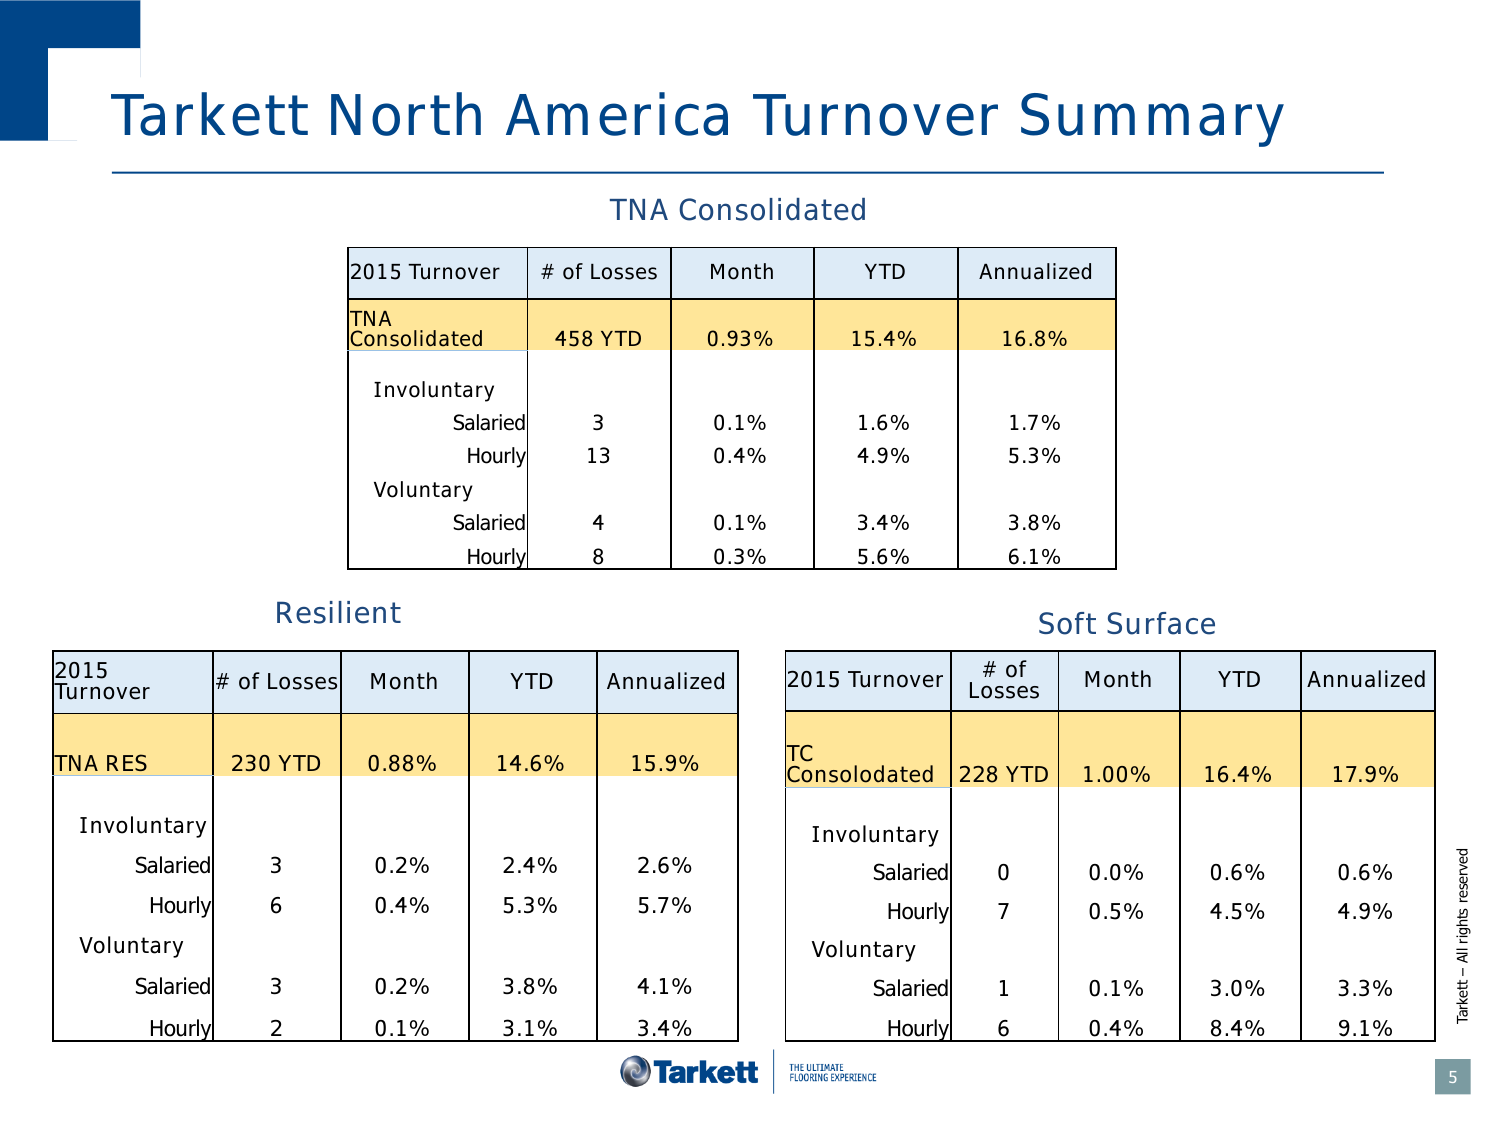

# Tarkett North America Turnover Summary
TNA Consolidated
| 2015 Turnover | # of Losses | Month | YTD | Annualized |
| --- | --- | --- | --- | --- |
| TNA Consolidated | 458 YTD | 0.93% | 15.4% | 16.8% |
| Involuntary |  |  |  |  |
| Salaried | 3 | 0.1% | 1.6% | 1.7% |
| Hourly | 13 | 0.4% | 4.9% | 5.3% |
| Voluntary |  |  |  |  |
| Salaried | 4 | 0.1% | 3.4% | 3.8% |
| Hourly | 8 | 0.3% | 5.6% | 6.1% |
Resilient
Soft Surface
| 2015 Turnover | # of Losses | Month | YTD | Annualized |
| --- | --- | --- | --- | --- |
| TNA RES | 230 YTD | 0.88% | 14.6% | 15.9% |
| Involuntary |  |  |  |  |
| Salaried | 3 | 0.2% | 2.4% | 2.6% |
| Hourly | 6 | 0.4% | 5.3% | 5.7% |
| Voluntary |  |  |  |  |
| Salaried | 3 | 0.2% | 3.8% | 4.1% |
| Hourly | 2 | 0.1% | 3.1% | 3.4% |
| 2015 Turnover | # of Losses | Month | YTD | Annualized |
| --- | --- | --- | --- | --- |
| TC Consolodated | 228 YTD | 1.00% | 16.4% | 17.9% |
| Involuntary |  |  |  |  |
| Salaried | 0 | 0.0% | 0.6% | 0.6% |
| Hourly | 7 | 0.5% | 4.5% | 4.9% |
| Voluntary |  |  |  |  |
| Salaried | 1 | 0.1% | 3.0% | 3.3% |
| Hourly | 6 | 0.4% | 8.4% | 9.1% |
5